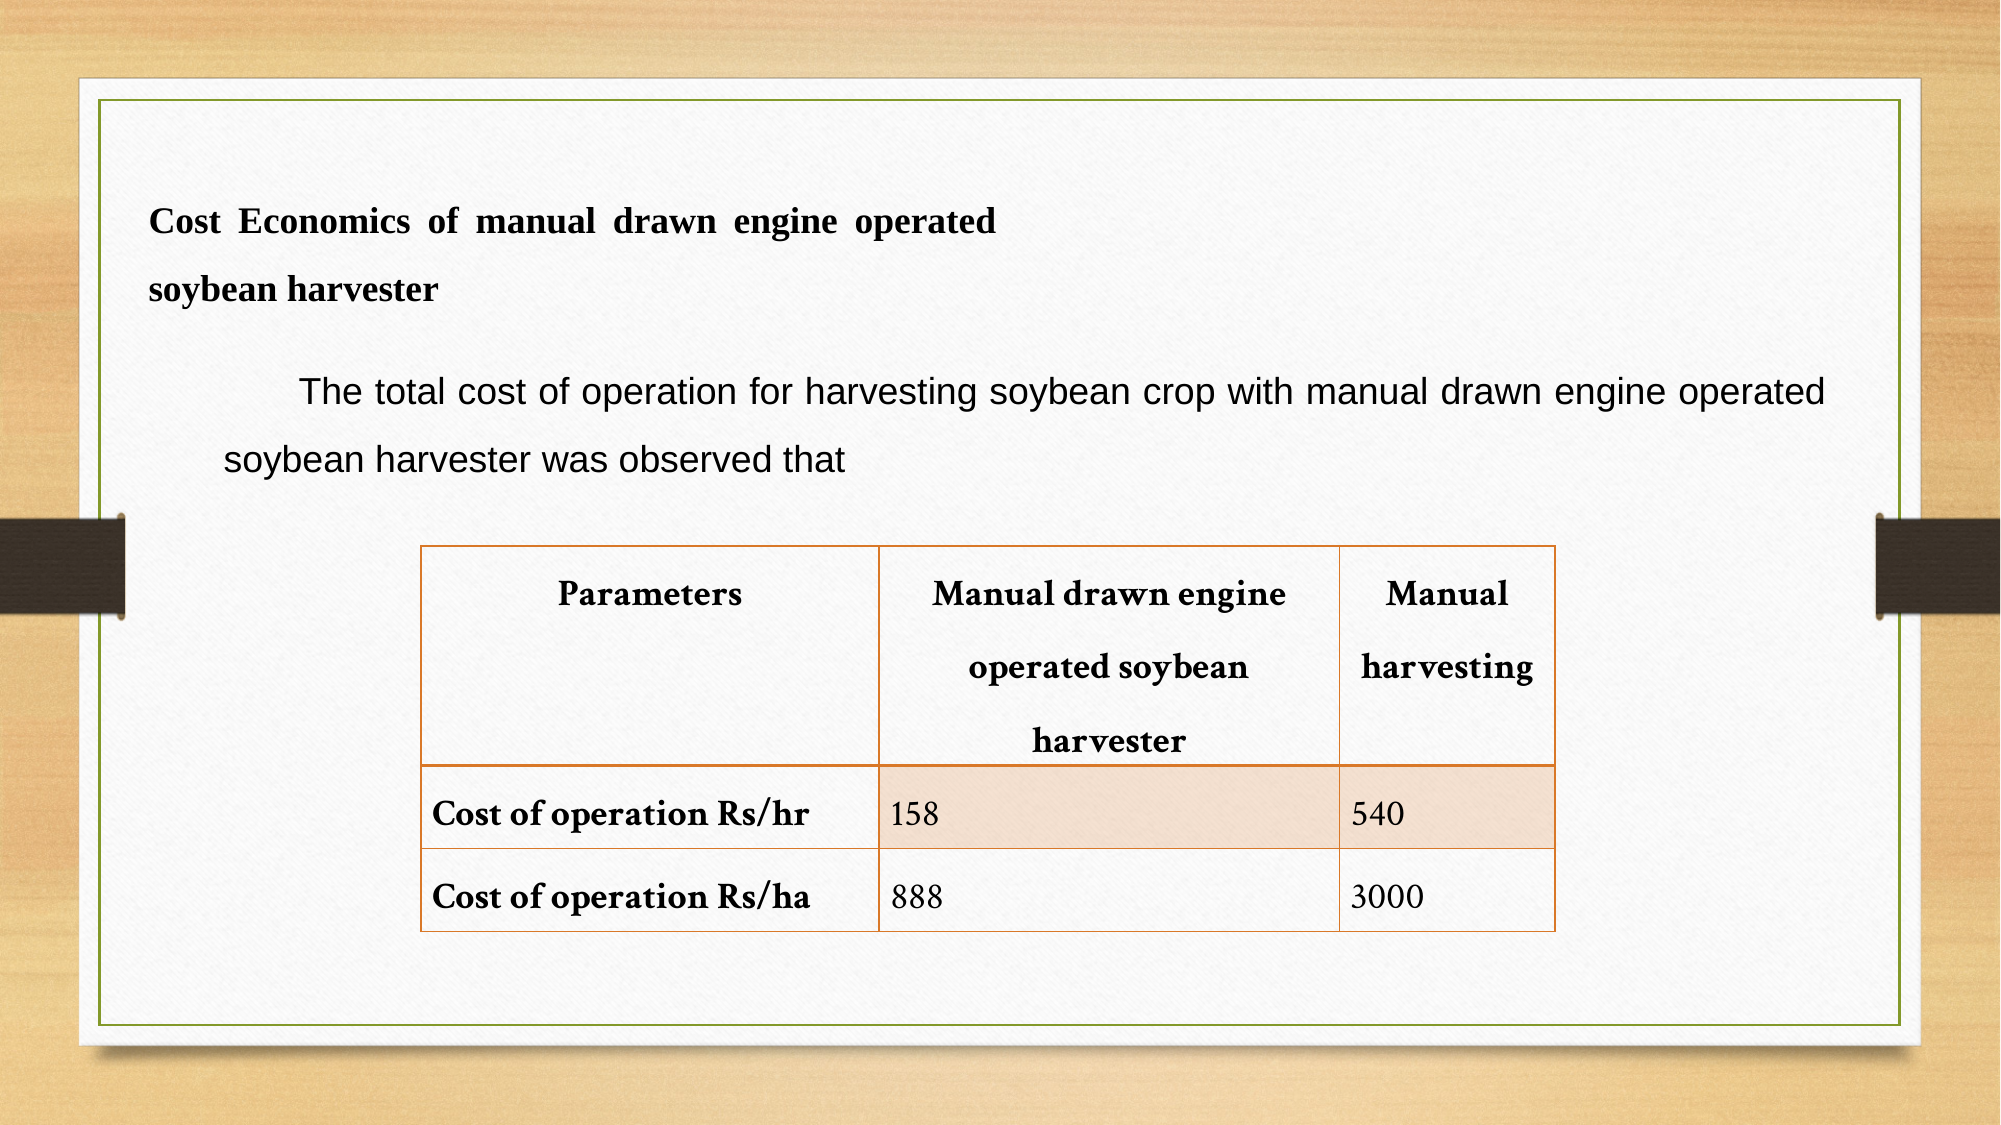

Cost Economics of manual drawn engine operated soybean harvester
The total cost of operation for harvesting soybean crop with manual drawn engine operated soybean harvester was observed that
| Parameters | Manual drawn engine operated soybean harvester | Manual harvesting |
| --- | --- | --- |
| Cost of operation Rs/hr | 158 | 540 |
| Cost of operation Rs/ha | 888 | 3000 |